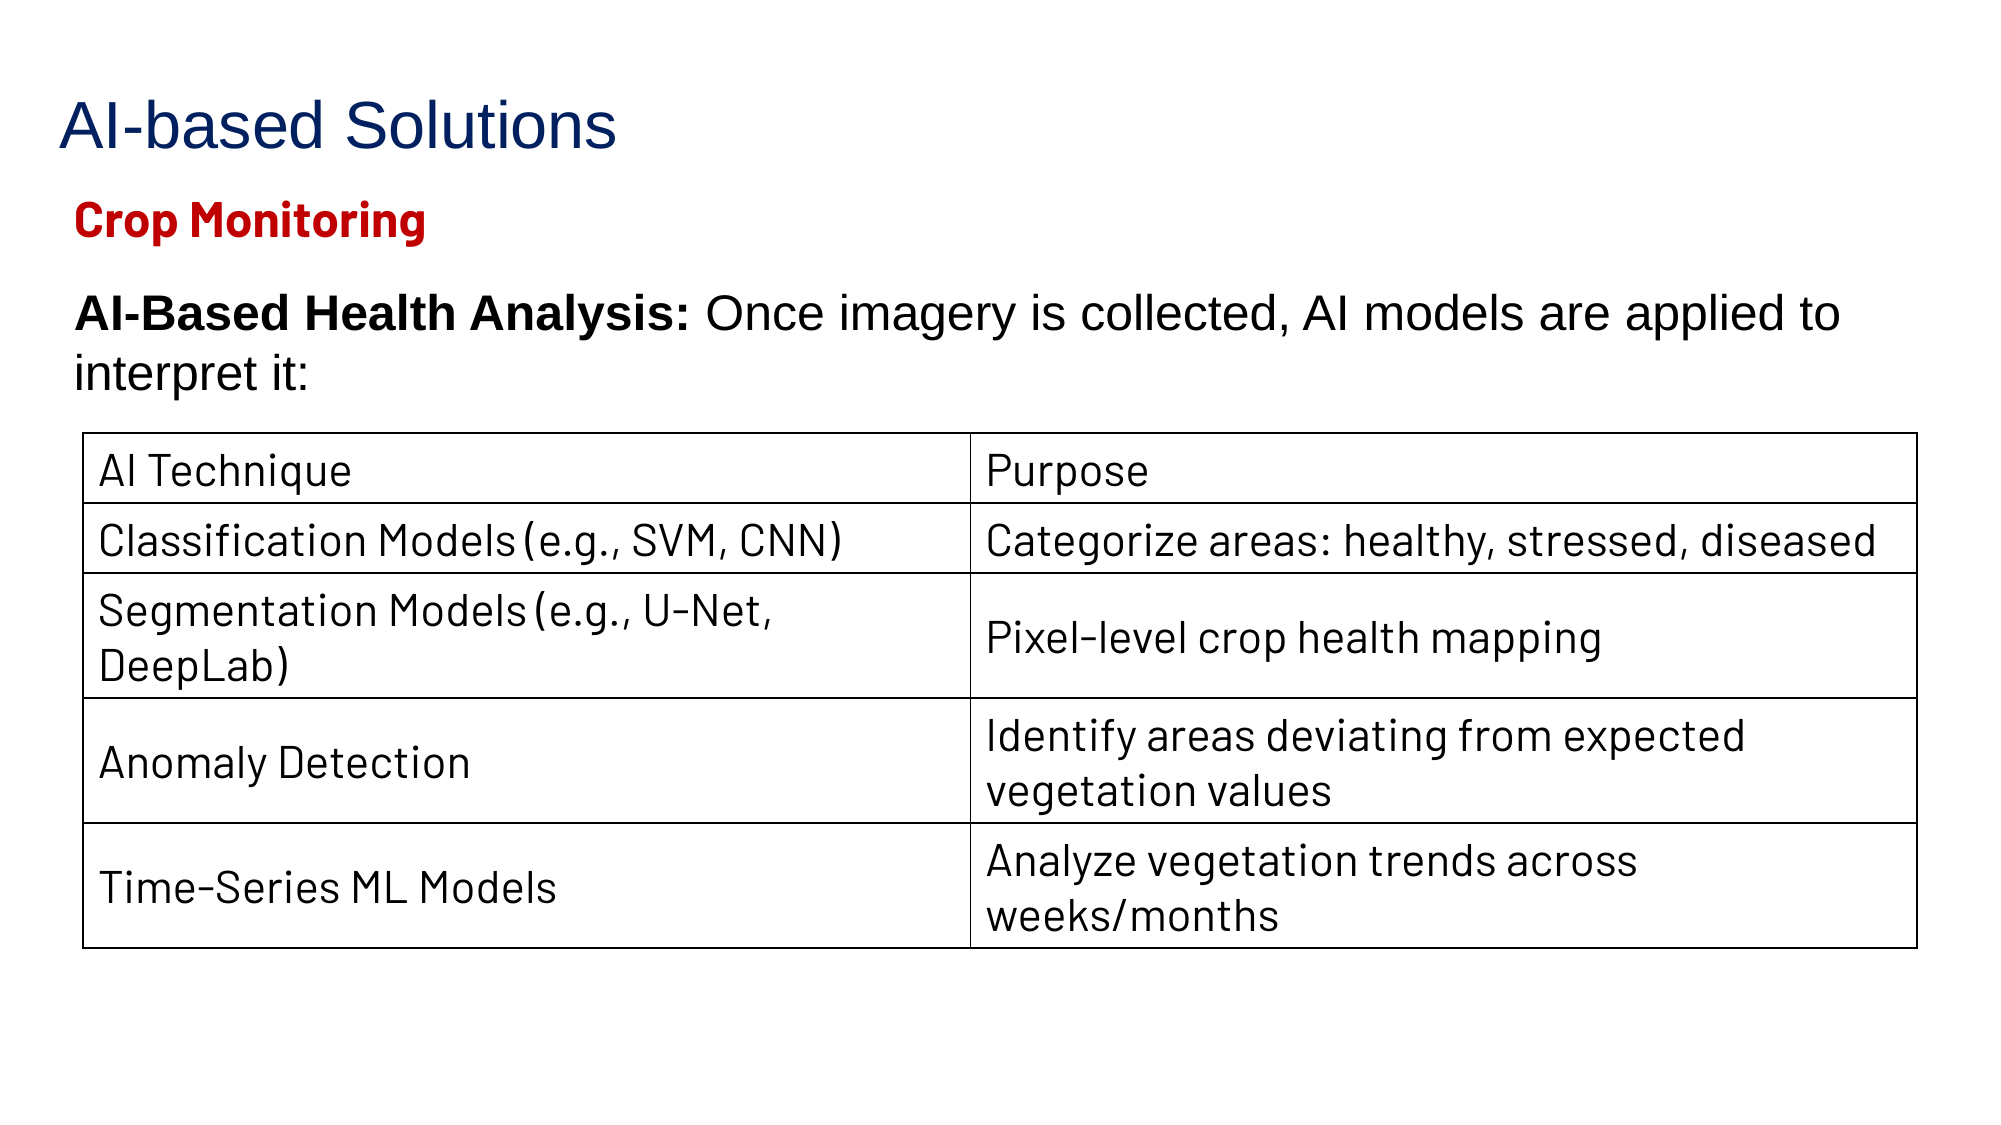

# AI-based Solutions
Crop Monitoring

AI-Based Health Analysis: Once imagery is collected, AI models are applied to interpret it:

| AI Technique | Purpose |
| --- | --- |
| Classification Models (e.g., SVM, CNN) | Categorize areas: healthy, stressed, diseased |
| Segmentation Models (e.g., U-Net, DeepLab) | Pixel-level crop health mapping |
| Anomaly Detection | Identify areas deviating from expected vegetation values |
| Time-Series ML Models | Analyze vegetation trends across weeks/months |